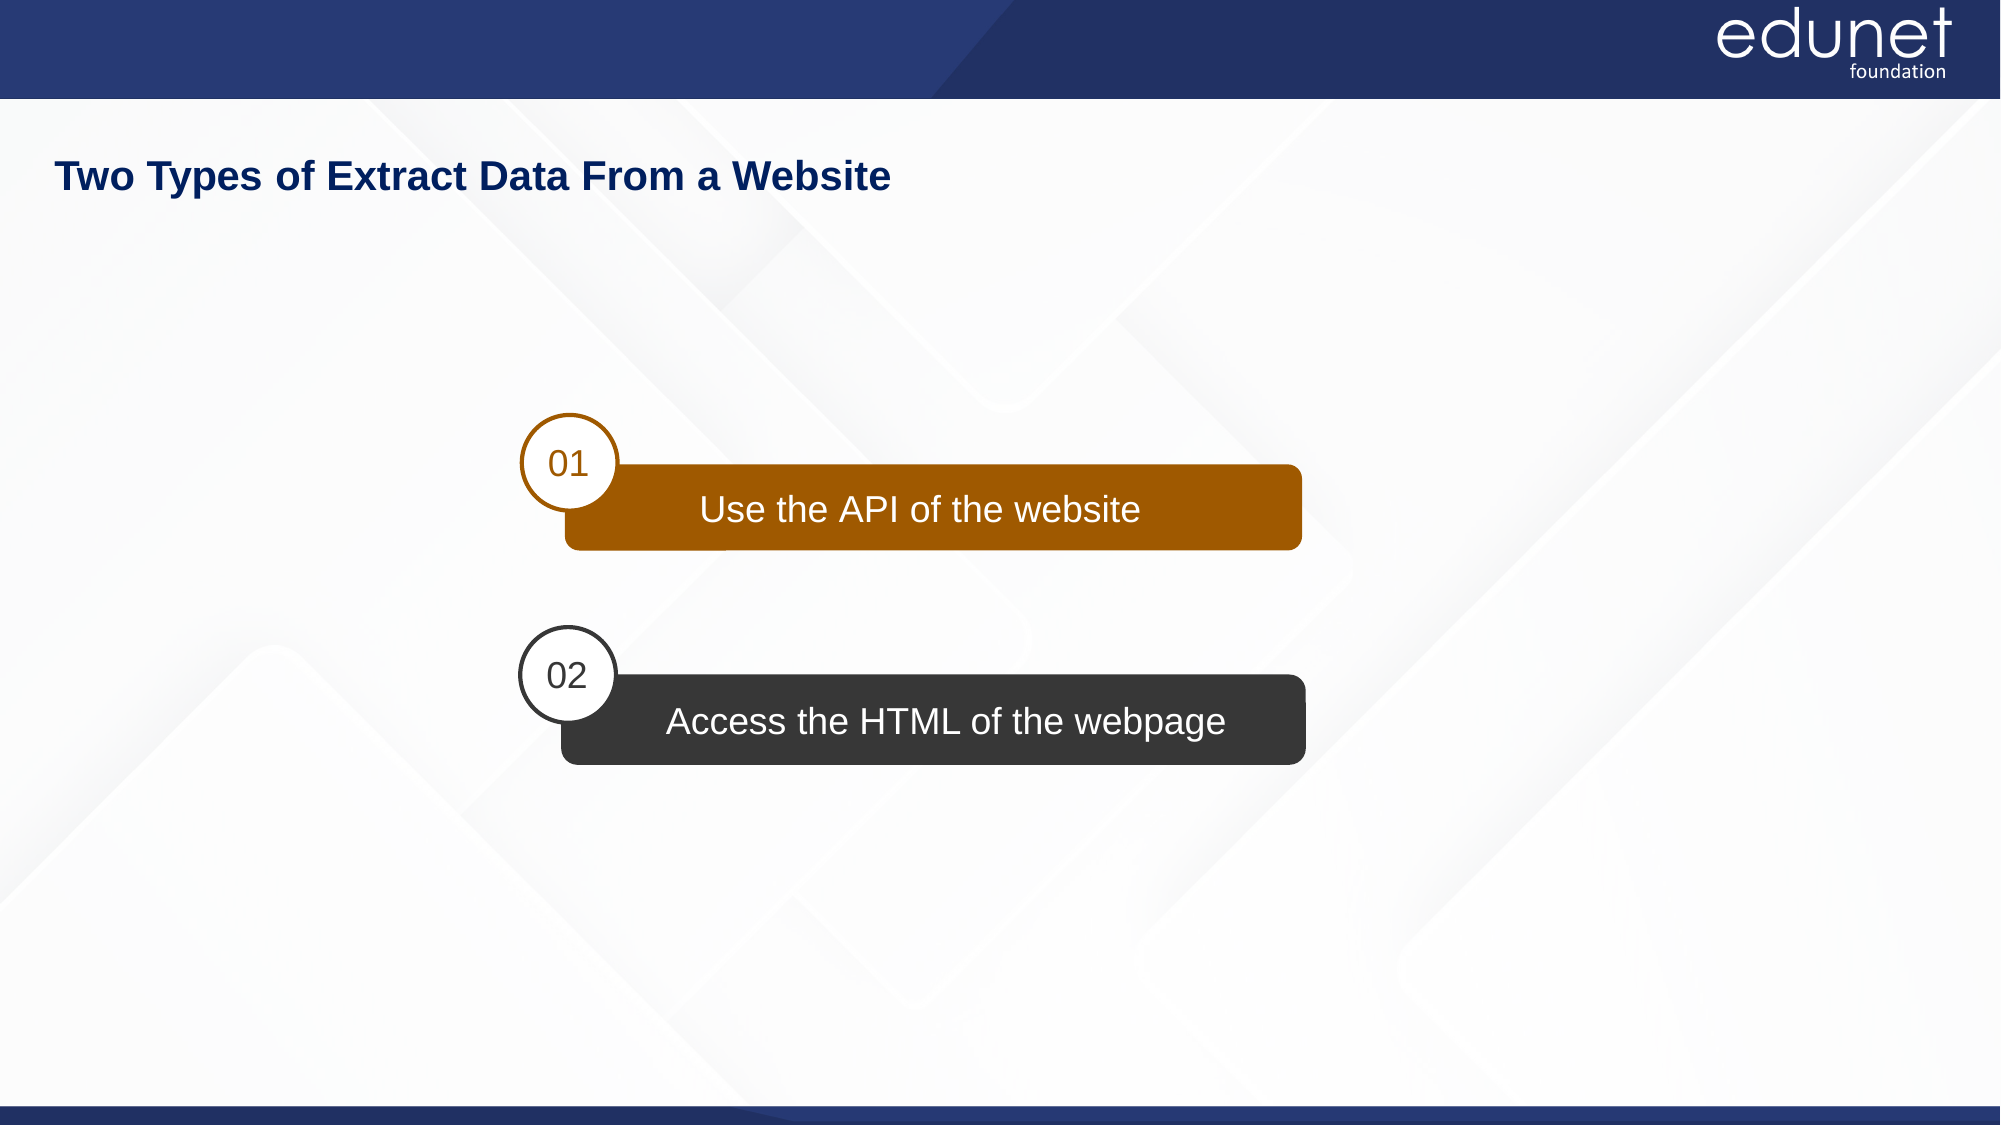

Two Types of Extract Data From a Website

01

Use the API of the website

02

Access the HTML of the webpage